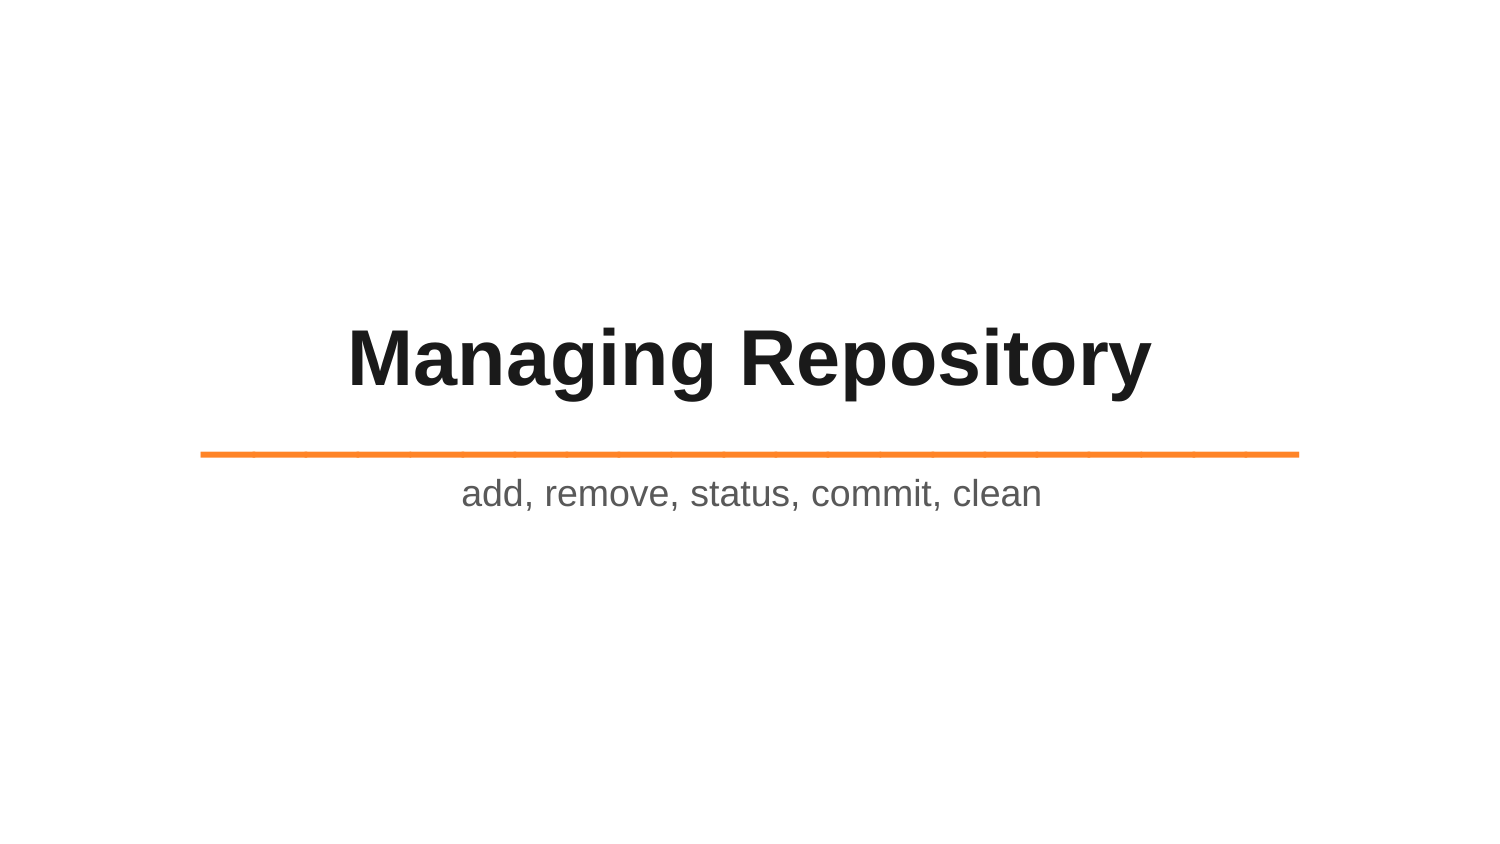

# Managing Repository _____________________
add, remove, status, commit, clean